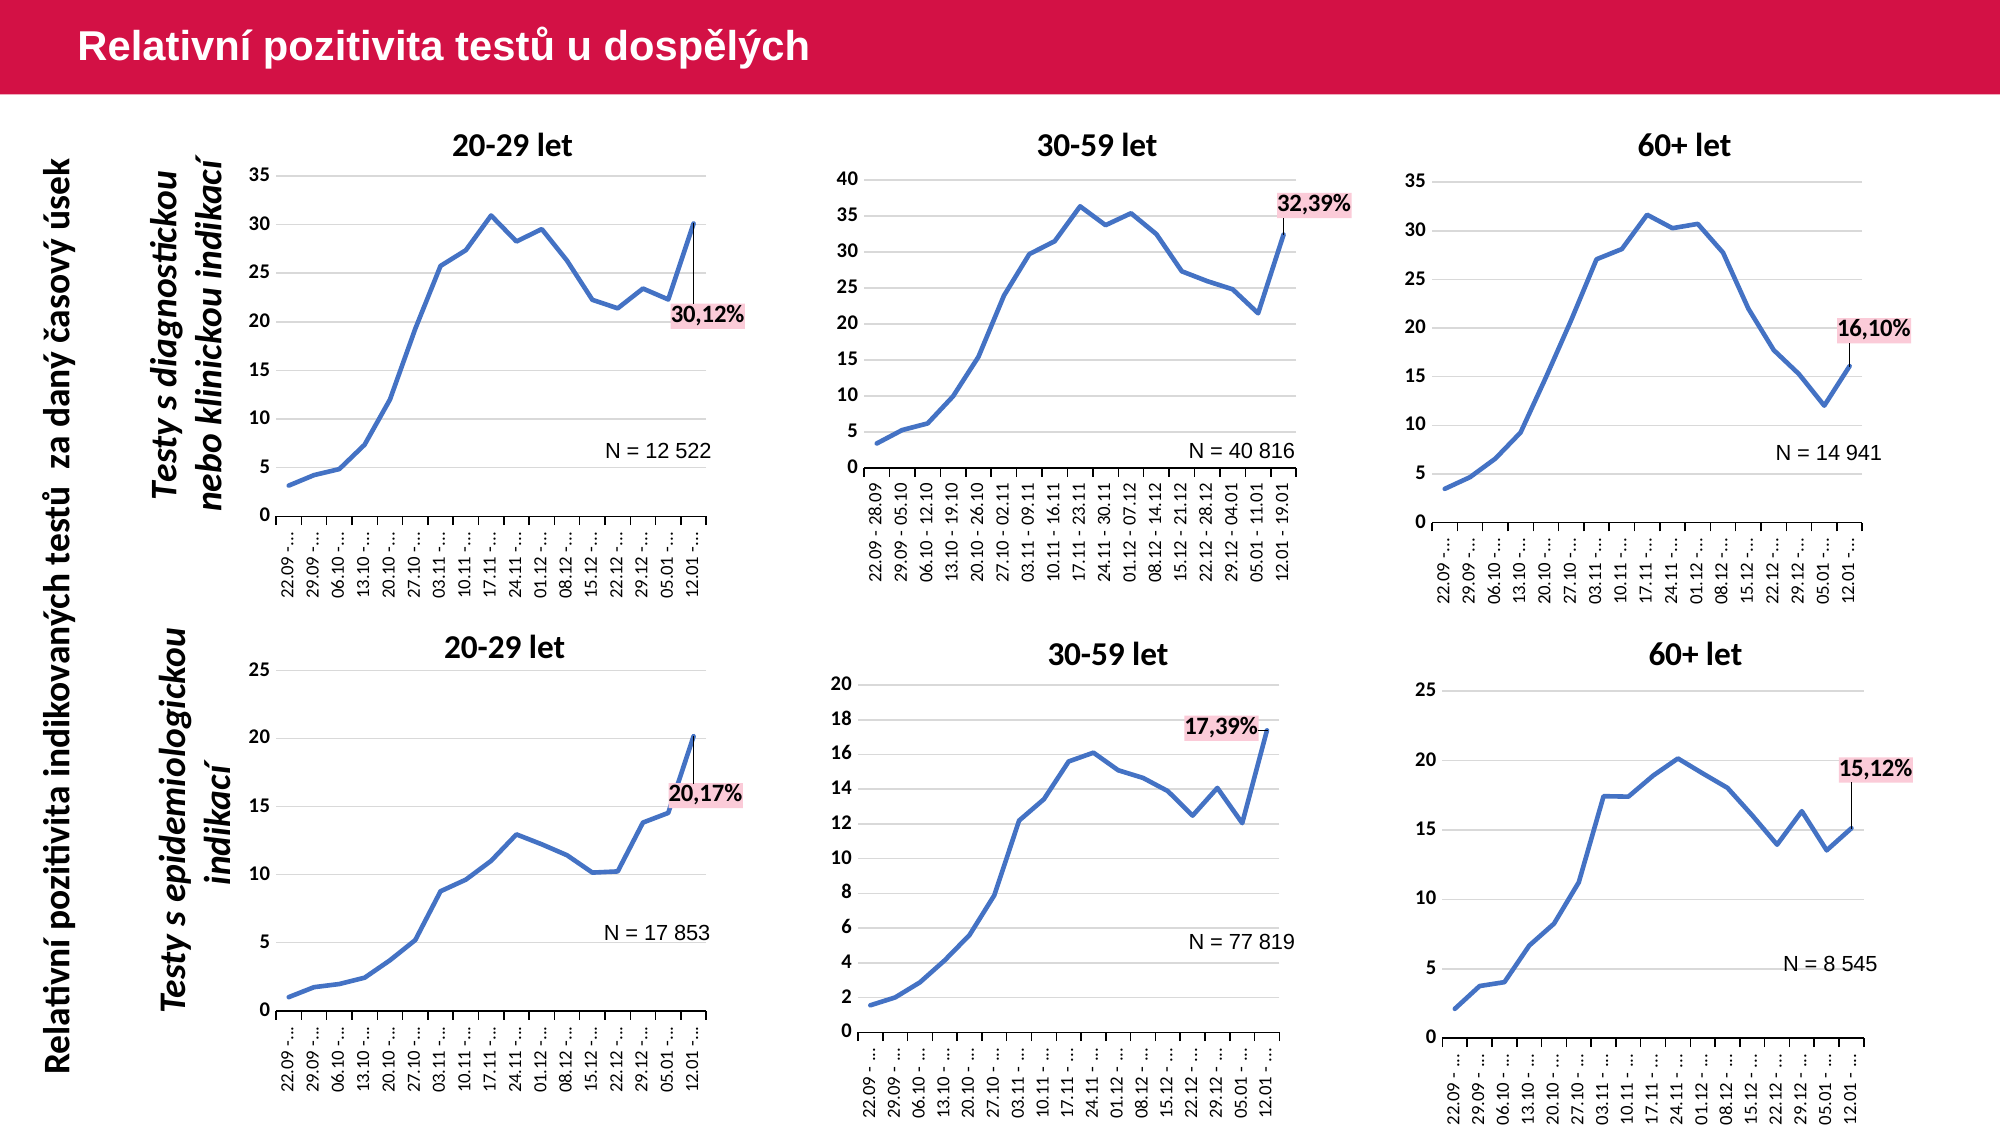

# Relativní pozitivita testů u dospělých
20-29 let
30-59 let
60+ let

### Chart

| Category | 20-29 let |
|---|---|
| 22.09 - 28.09 | 3.159268929503 |
| 29.09 - 05.10 | 4.238717840573 |
| 06.10 - 12.10 | 4.859730505853 |
| 13.10 - 19.10 | 7.367613200306 |
| 20.10 - 26.10 | 12.005048114844 |
| 27.10 - 02.11 | 19.295756481362 |
| 03.11 - 09.11 | 25.754242614707 |
| 10.11 - 16.11 | 27.377963737796 |
| 17.11 - 23.11 | 30.940095645607 |
| 24.11 - 30.11 | 28.270430602434 |
| 01.12 - 07.12 | 29.543486329333 |
| 08.12 - 14.12 | 26.297057893071 |
| 15.12 - 21.12 | 22.266888910677 |
| 22.12 - 28.12 | 21.395203986297 |
| 29.12 - 04.01 | 23.430962343096 |
| 05.01 - 11.01 | 22.309139518764 |
| 12.01 - 19.01 | 30.122983548953 |

### Chart

| Category | 30-59 let |
|---|---|
| 22.09 - 28.09 | 3.404421835257 |
| 29.09 - 05.10 | 5.26118564041 |
| 06.10 - 12.10 | 6.182344869644 |
| 13.10 - 19.10 | 9.944682702467 |
| 20.10 - 26.10 | 15.438969195954 |
| 27.10 - 02.11 | 23.921685180369 |
| 03.11 - 09.11 | 29.677864703175 |
| 10.11 - 16.11 | 31.475416115995 |
| 17.11 - 23.11 | 36.305041270676 |
| 24.11 - 30.11 | 33.695365708182 |
| 01.12 - 07.12 | 35.352390818738 |
| 08.12 - 14.12 | 32.450372992793 |
| 15.12 - 21.12 | 27.292991001403 |
| 22.12 - 28.12 | 25.927508975893 |
| 29.12 - 04.01 | 24.793478656428 |
| 05.01 - 11.01 | 21.467688937568 |
| 12.01 - 19.01 | 32.386809094472 |

### Chart

| Category | 60+ let |
|---|---|
| 22.09 - 28.09 | 3.466734641855 |
| 29.09 - 05.10 | 4.66894747434 |
| 06.10 - 12.10 | 6.571903267491 |
| 13.10 - 19.10 | 9.261877828054 |
| 20.10 - 26.10 | 14.942767950052 |
| 27.10 - 02.11 | 20.840529648819 |
| 03.11 - 09.11 | 27.076420995376 |
| 10.11 - 16.11 | 28.127166027447 |
| 17.11 - 23.11 | 31.659987344442 |
| 24.11 - 30.11 | 30.273220119915 |
| 01.12 - 07.12 | 30.717514779181 |
| 08.12 - 14.12 | 27.758572362888 |
| 15.12 - 21.12 | 21.998411257376 |
| 22.12 - 28.12 | 17.740148757714 |
| 29.12 - 04.01 | 15.272632741925 |
| 05.01 - 11.01 | 12.018154687888 |
| 12.01 - 19.01 | 16.096646810789 |
Testy s diagnostickou nebo klinickou indikací
N = 12 522
N = 40 816
N = 14 941
Relativní pozitivita indikovaných testů  za daný časový úsek
20-29 let
30-59 let
60+ let

### Chart

| Category | 20-29 let |
|---|---|
| 22.09 - 28.09 | 0.998890122086 |
| 29.09 - 05.10 | 1.734589200783 |
| 06.10 - 12.10 | 1.964744766801 |
| 13.10 - 19.10 | 2.426383981154 |
| 20.10 - 26.10 | 3.705855768609 |
| 27.10 - 02.11 | 5.192709889453 |
| 03.11 - 09.11 | 8.776009062183 |
| 10.11 - 16.11 | 9.629401498819 |
| 17.11 - 23.11 | 11.013575584362 |
| 24.11 - 30.11 | 12.956989247311 |
| 01.12 - 07.12 | 12.230253509323 |
| 08.12 - 14.12 | 11.428084332556 |
| 15.12 - 21.12 | 10.152375261428 |
| 22.12 - 28.12 | 10.239471511147 |
| 29.12 - 04.01 | 13.826982985861 |
| 05.01 - 11.01 | 14.537054616796 |
| 12.01 - 19.01 | 20.170279504845 |

### Chart

| Category | 30-59 let |
|---|---|
| 22.09 - 28.09 | 1.558083919124 |
| 29.09 - 05.10 | 2.011088536106 |
| 06.10 - 12.10 | 2.879809087684 |
| 13.10 - 19.10 | 4.146831693642 |
| 20.10 - 26.10 | 5.601696069087 |
| 27.10 - 02.11 | 7.892647566448 |
| 03.11 - 09.11 | 12.196645417302 |
| 10.11 - 16.11 | 13.42495015665 |
| 17.11 - 23.11 | 15.601739843202 |
| 24.11 - 30.11 | 16.10775541082 |
| 01.12 - 07.12 | 15.095107649317 |
| 08.12 - 14.12 | 14.653902798232 |
| 15.12 - 21.12 | 13.889842686912 |
| 22.12 - 28.12 | 12.479206922624 |
| 29.12 - 04.01 | 14.07612764838 |
| 05.01 - 11.01 | 12.048895032224 |
| 12.01 - 19.01 | 17.391639573882 |

### Chart

| Category | 60+ let |
|---|---|
| 22.09 - 28.09 | 2.118644067796 |
| 29.09 - 05.10 | 3.757995735607 |
| 06.10 - 12.10 | 4.038364462392 |
| 13.10 - 19.10 | 6.669428334714 |
| 20.10 - 26.10 | 8.249003373198 |
| 27.10 - 02.11 | 11.222553537544 |
| 03.11 - 09.11 | 17.424605074198 |
| 10.11 - 16.11 | 17.387828520035 |
| 17.11 - 23.11 | 18.904109589041 |
| 24.11 - 30.11 | 20.142259414225 |
| 01.12 - 07.12 | 19.06941266209 |
| 08.12 - 14.12 | 18.017879161528 |
| 15.12 - 21.12 | 16.037975756548 |
| 22.12 - 28.12 | 13.934328358208 |
| 29.12 - 04.01 | 16.346485678131 |
| 05.01 - 11.01 | 13.526570048309 |
| 12.01 - 19.01 | 15.119953188999 |
Testy s epidemiologickou indikací
N = 17 853
N = 77 819
N = 8 545